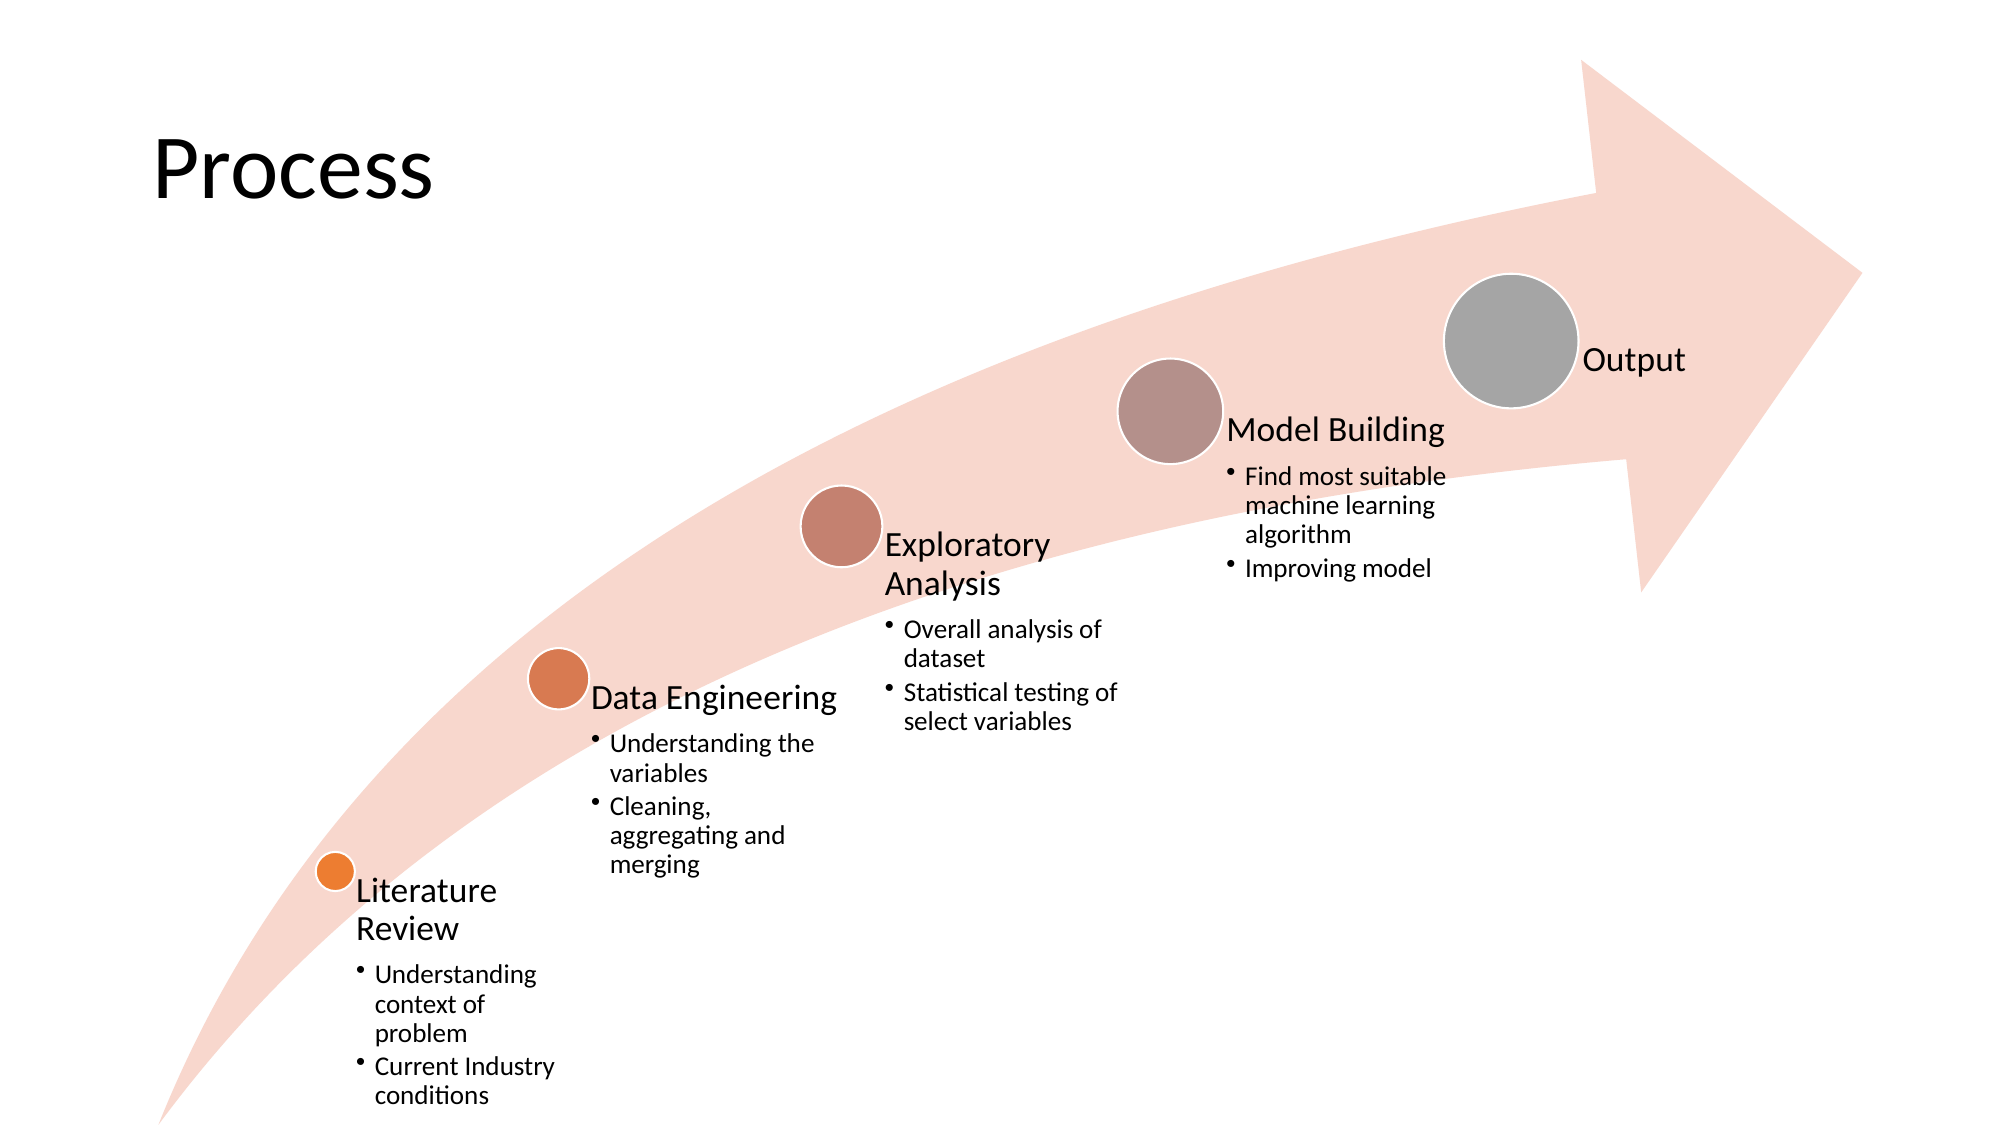

# Process
Literature Review
Understanding context of problem
Current Industry conditions
Data Engineering
Understanding the variables
Cleaning, aggregating and merging
Exploratory Analysis
Overall analysis of dataset
Statistical testing of select variables
Model Building
Find most suitable machine learning algorithm
Improving model
Output